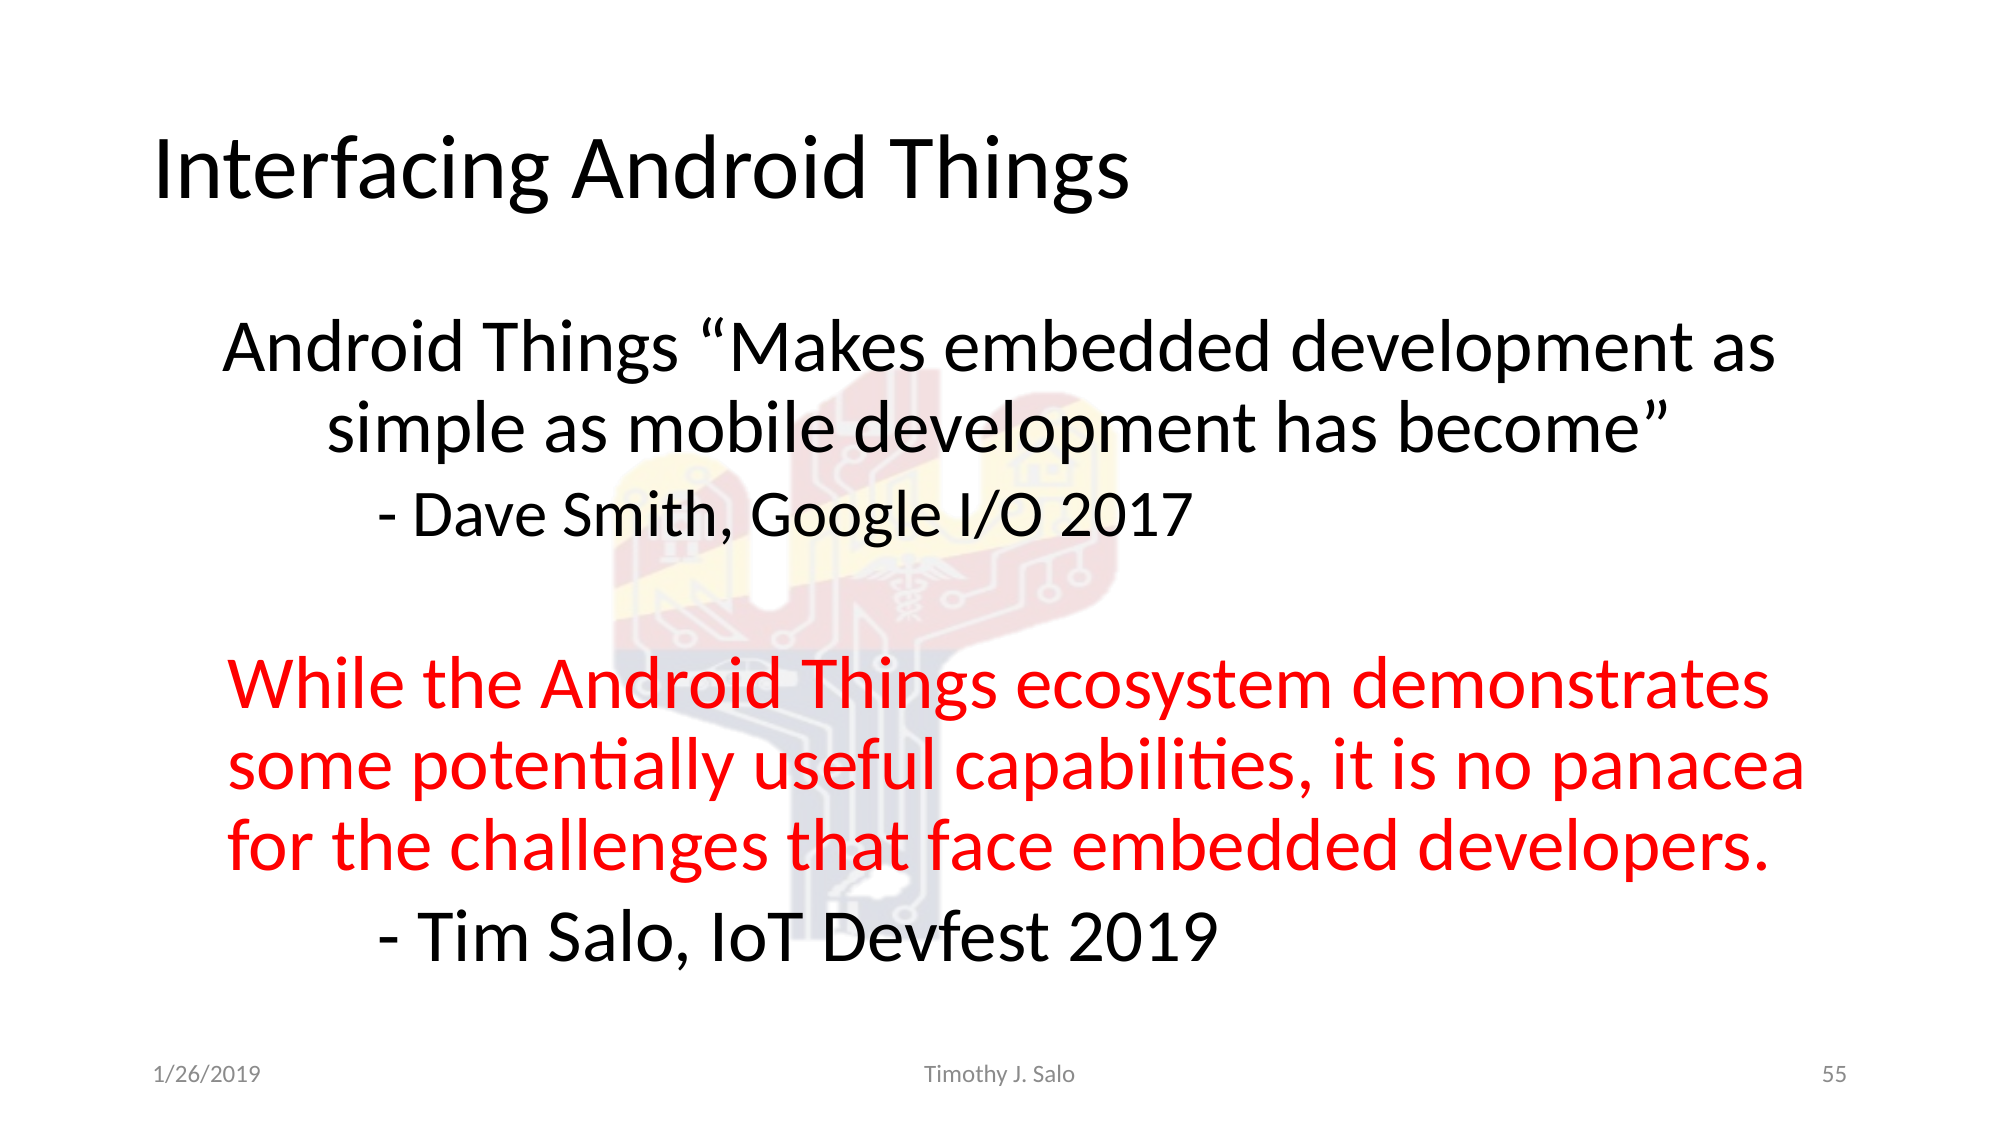

# Interfacing Android Things
Android Things “Makes embedded development as simple as mobile development has become”
	- Dave Smith, Google I/O 2017

While the Android Things ecosystem demonstrates some potentially useful capabilities, it is no panacea for the challenges that face embedded developers.
	- Tim Salo, IoT Devfest 2019
1/26/2019
Timothy J. Salo
55